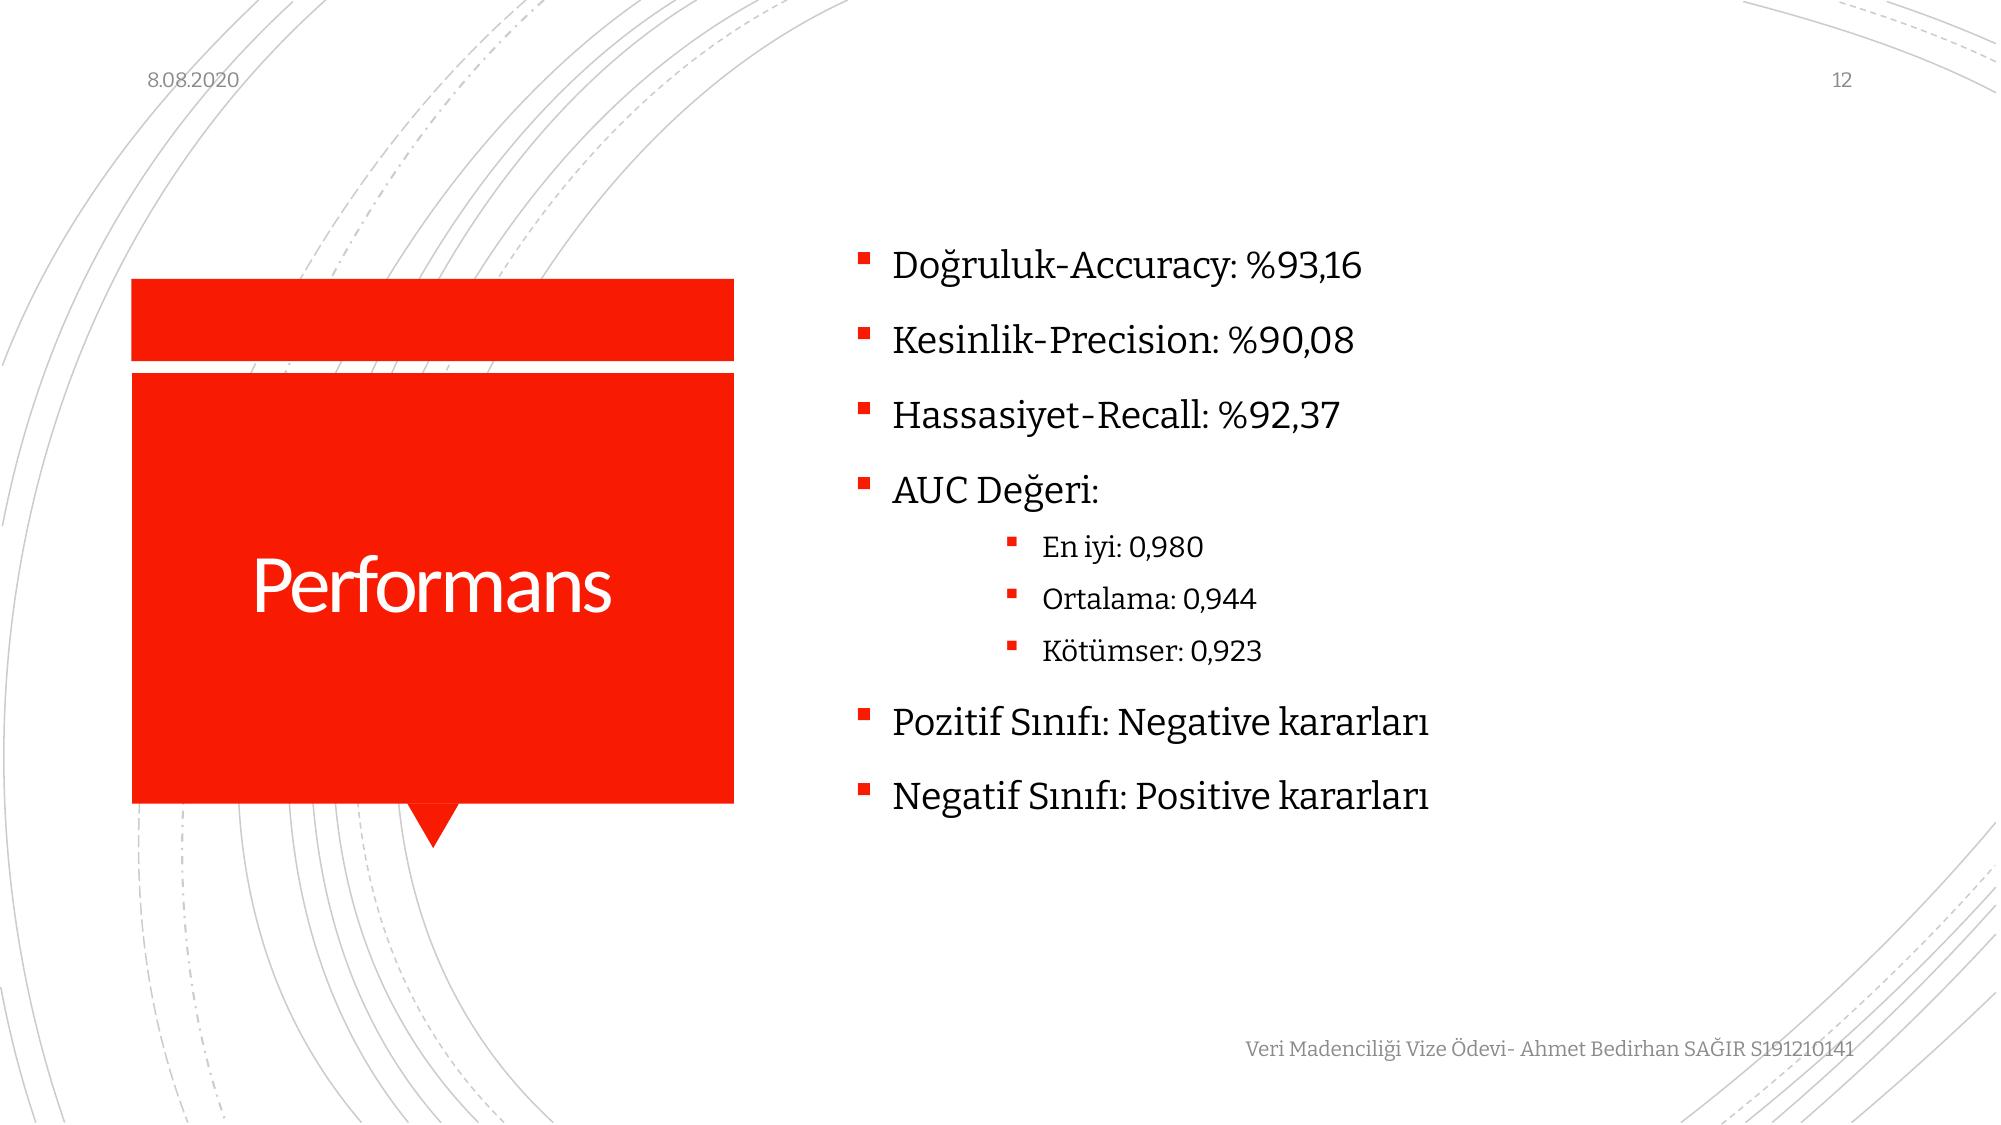

8.08.2020
12
Doğruluk-Accuracy: %93,16
Kesinlik-Precision: %90,08
Hassasiyet-Recall: %92,37
AUC Değeri:
En iyi: 0,980
Ortalama: 0,944
Kötümser: 0,923
Pozitif Sınıfı: Negative kararları
Negatif Sınıfı: Positive kararları

# Performans
Veri Madenciliği Vize Ödevi- Ahmet Bedirhan SAĞIR S191210141